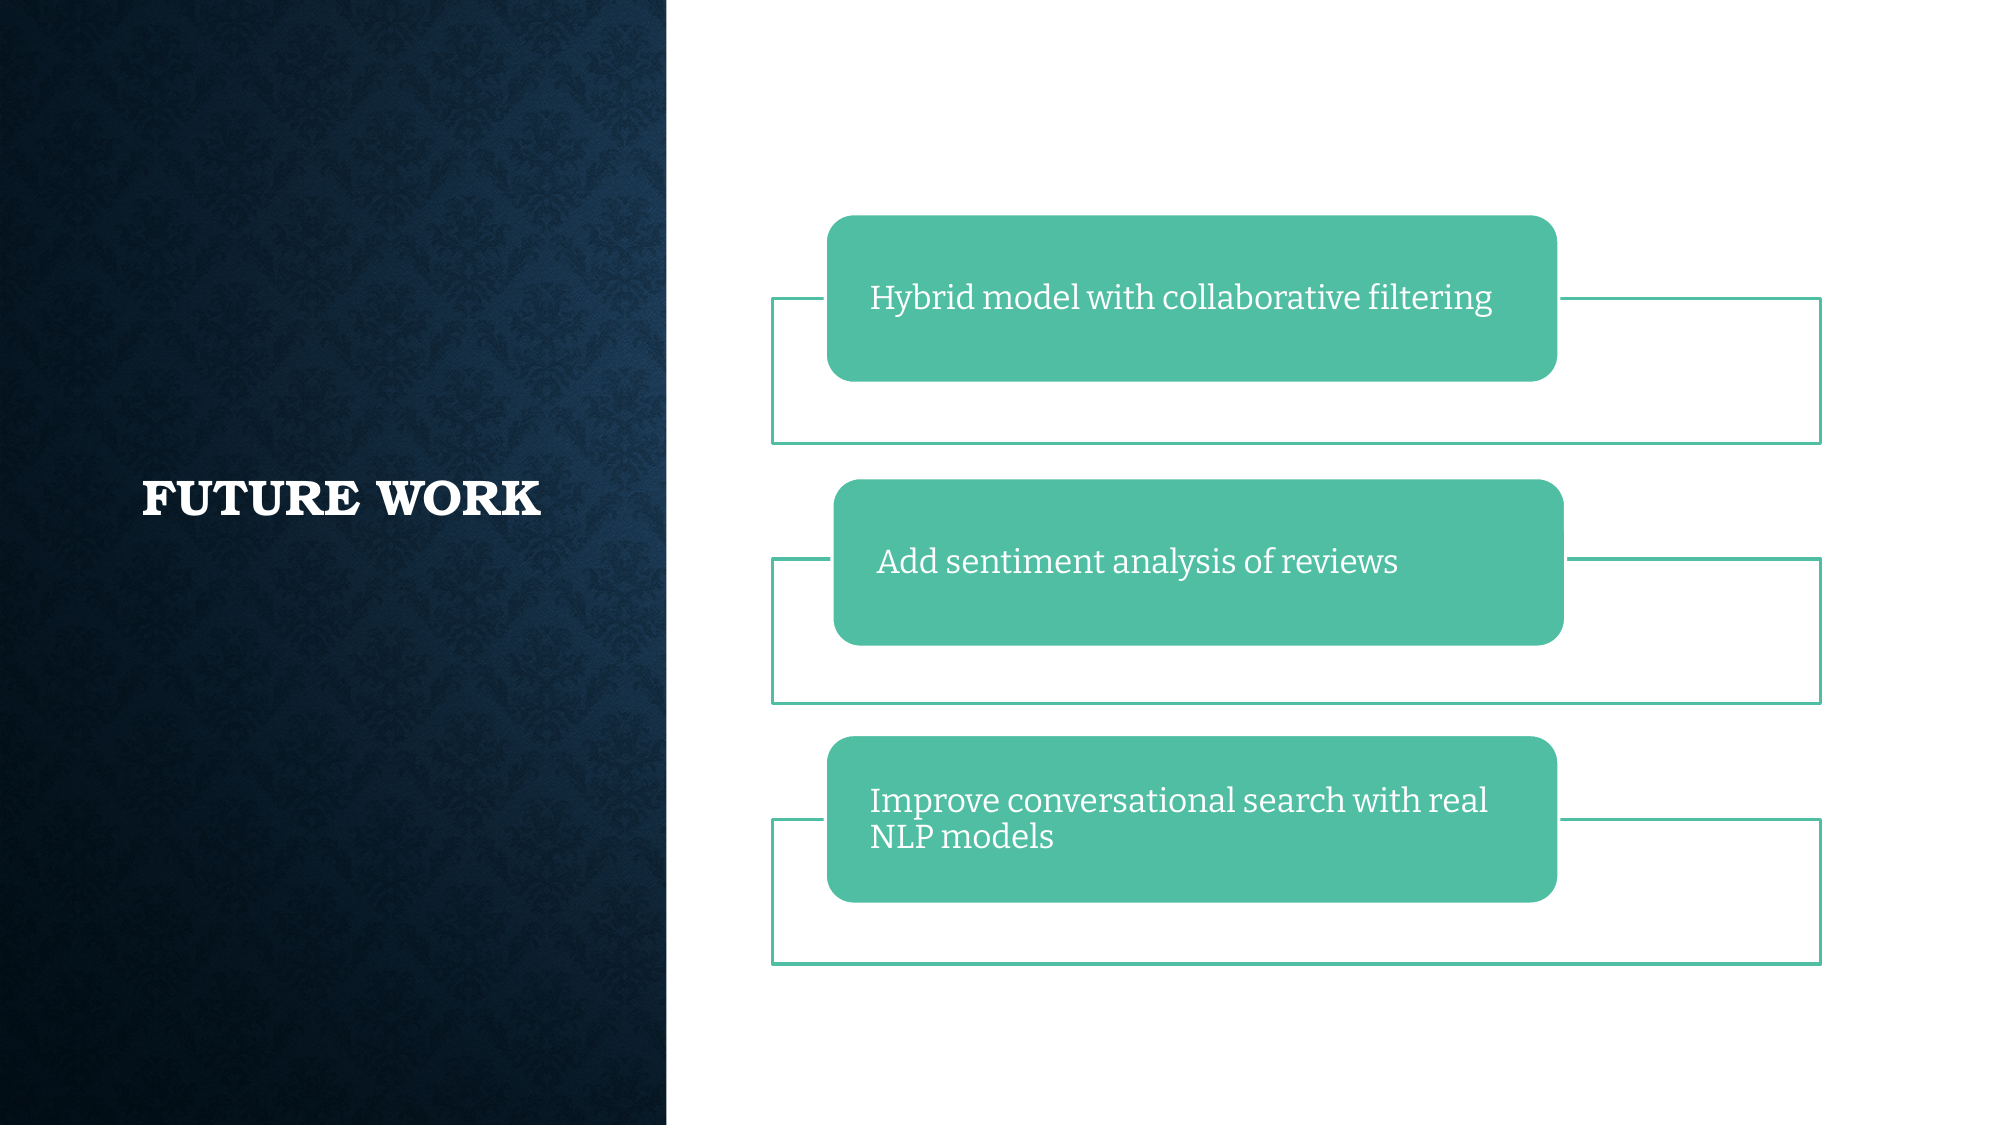

Hybrid model with collaborative filtering
Add sentiment analysis of reviews
Improve conversational search with real NLP models
FUTURE WORK